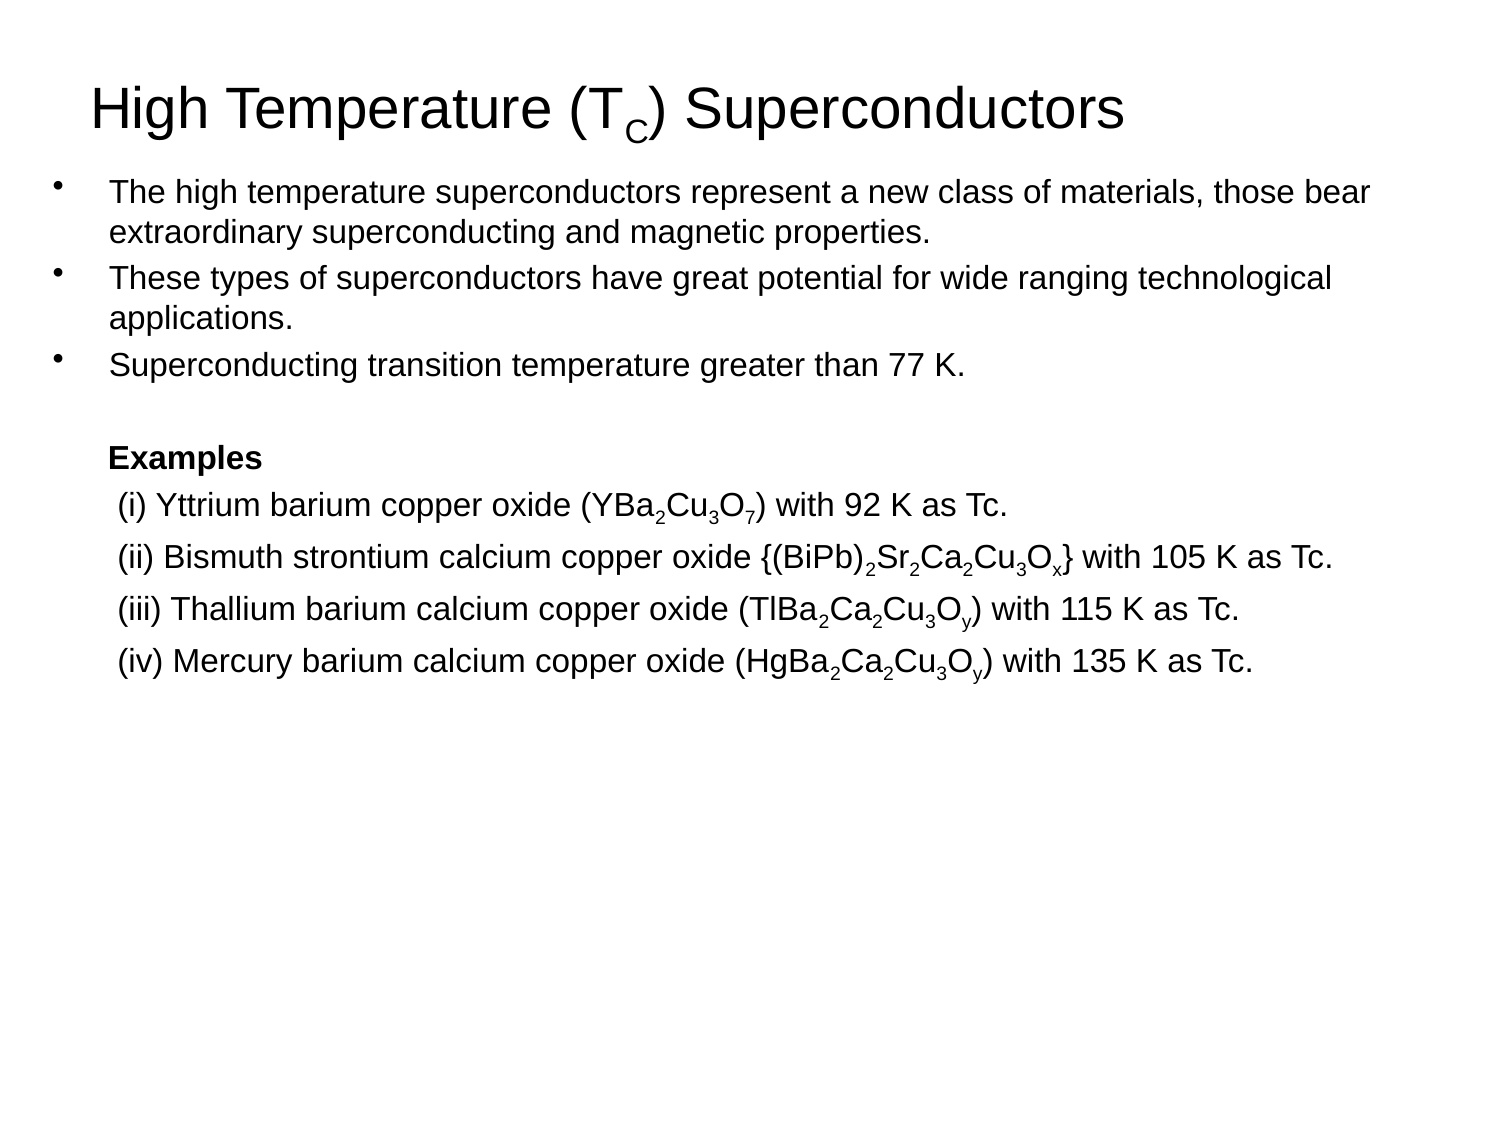

# High Temperature (TC) Superconductors
The high temperature superconductors represent a new class of materials, those bear extraordinary superconducting and magnetic properties.
These types of superconductors have great potential for wide ranging technological applications.
Superconducting transition temperature greater than 77 K.

      Examples
       (i) Yttrium barium copper oxide (YBa2Cu3O7) with 92 K as Tc.
       (ii) Bismuth strontium calcium copper oxide {(BiPb)2Sr2Ca2Cu3Ox} with 105 K as Tc.
       (iii) Thallium barium calcium copper oxide (TlBa2Ca2Cu3Oy) with 115 K as Tc.
       (iv) Mercury barium calcium copper oxide (HgBa2Ca2Cu3Oy) with 135 K as Tc.